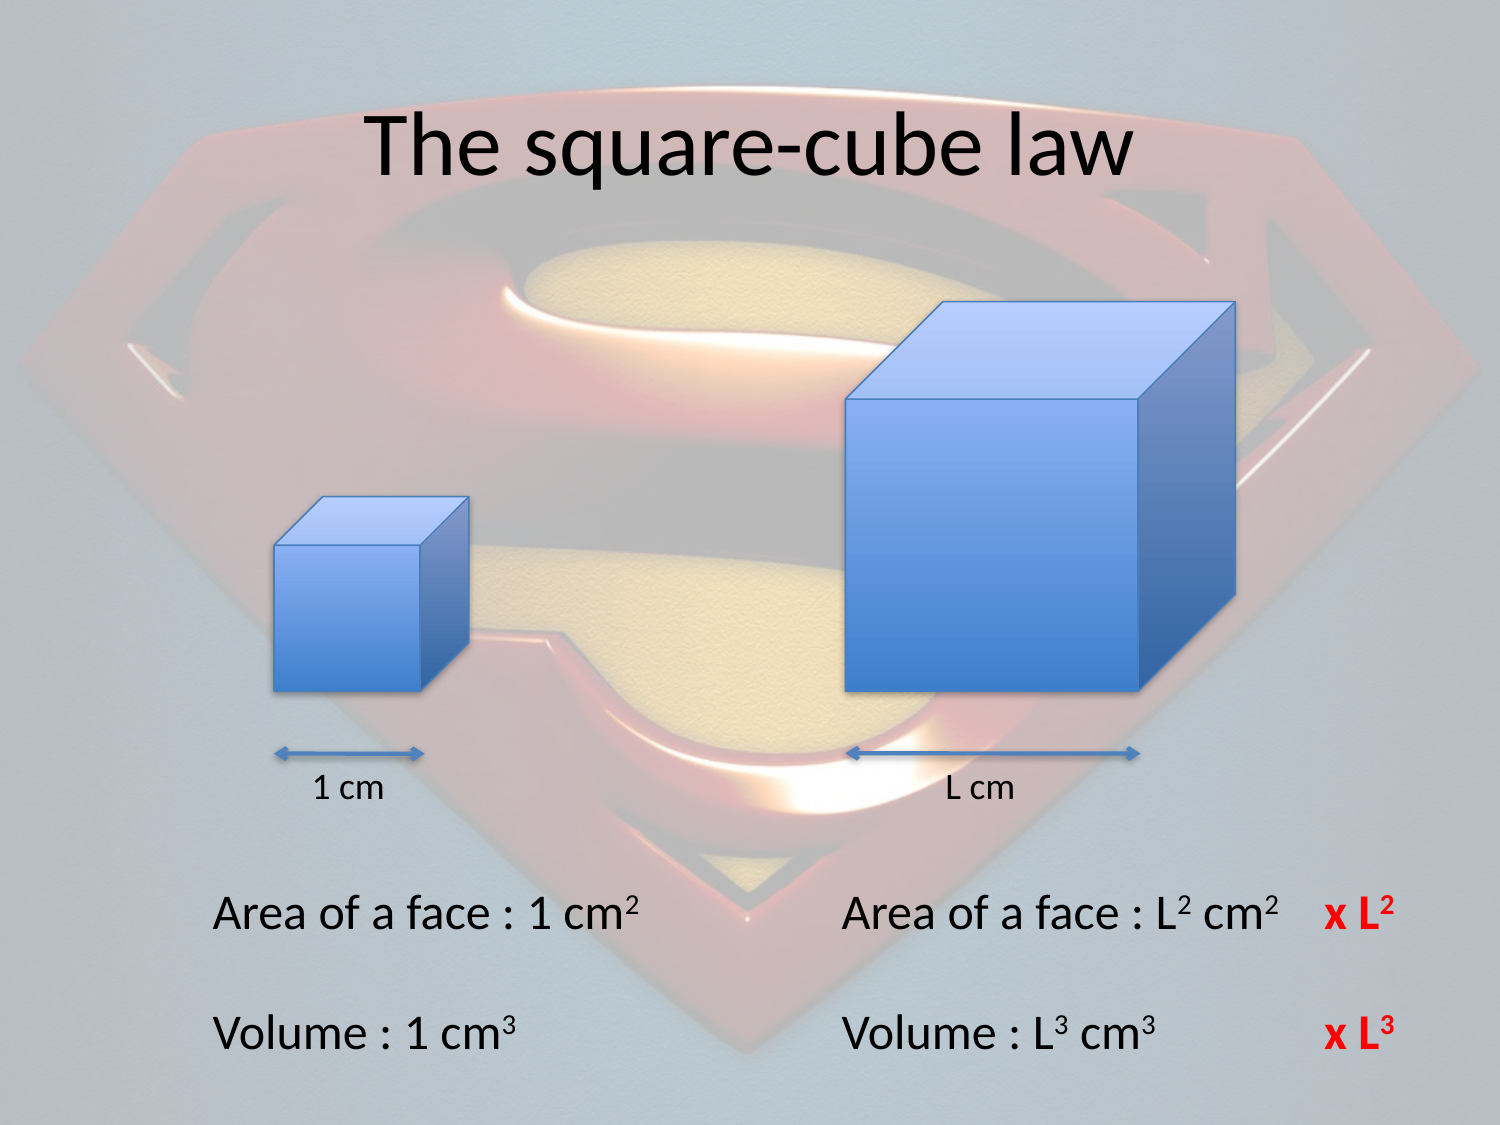

# The square-cube law

1 cm
L cm
Area of a face : 1 cm2

Volume : 1 cm3
Area of a face : L2 cm2

Volume : L3 cm3
x L2

x L3